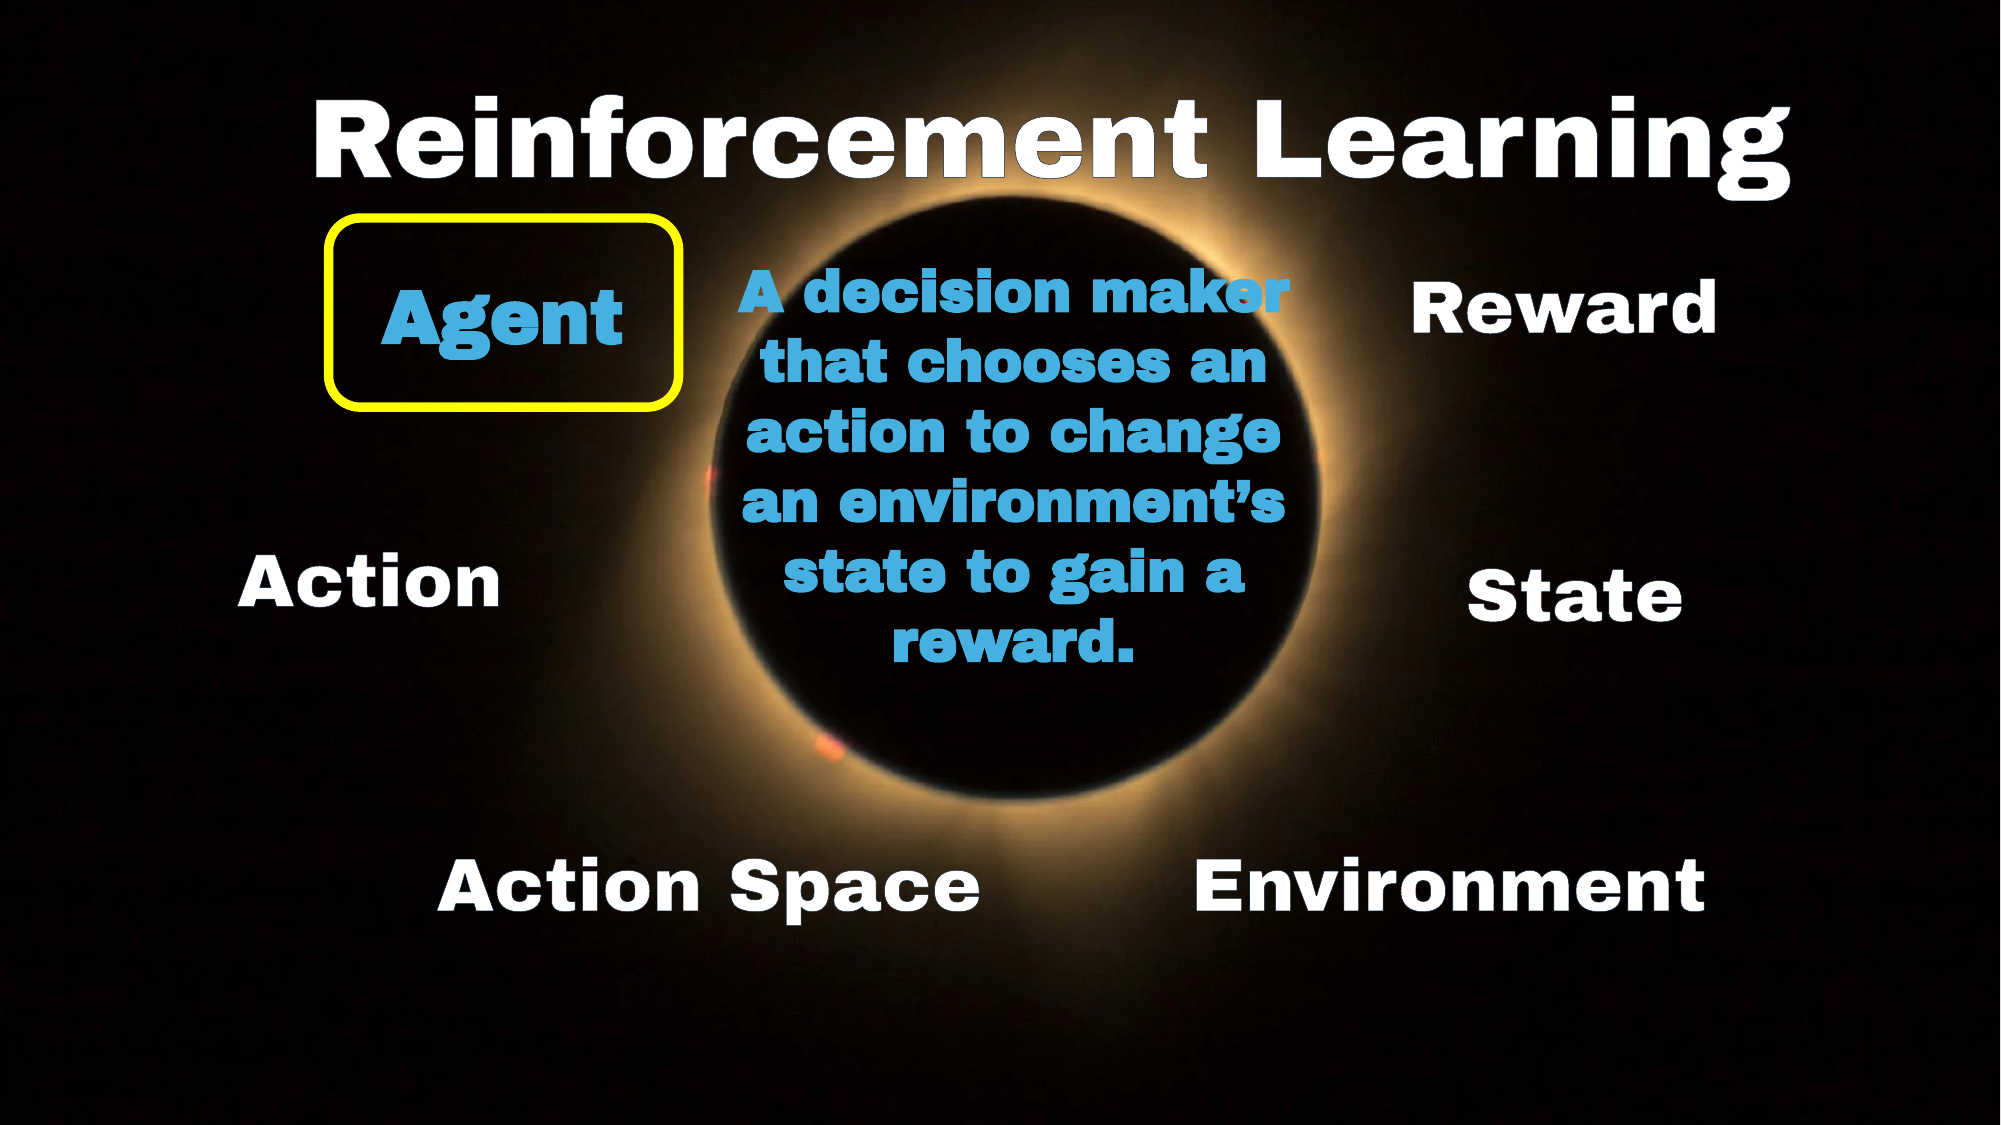

Reinforcement Learning

A decision maker that chooses an action to change an environment’s state to gain a reward.
Reward
Agent
Action
State
Action Space
Environment